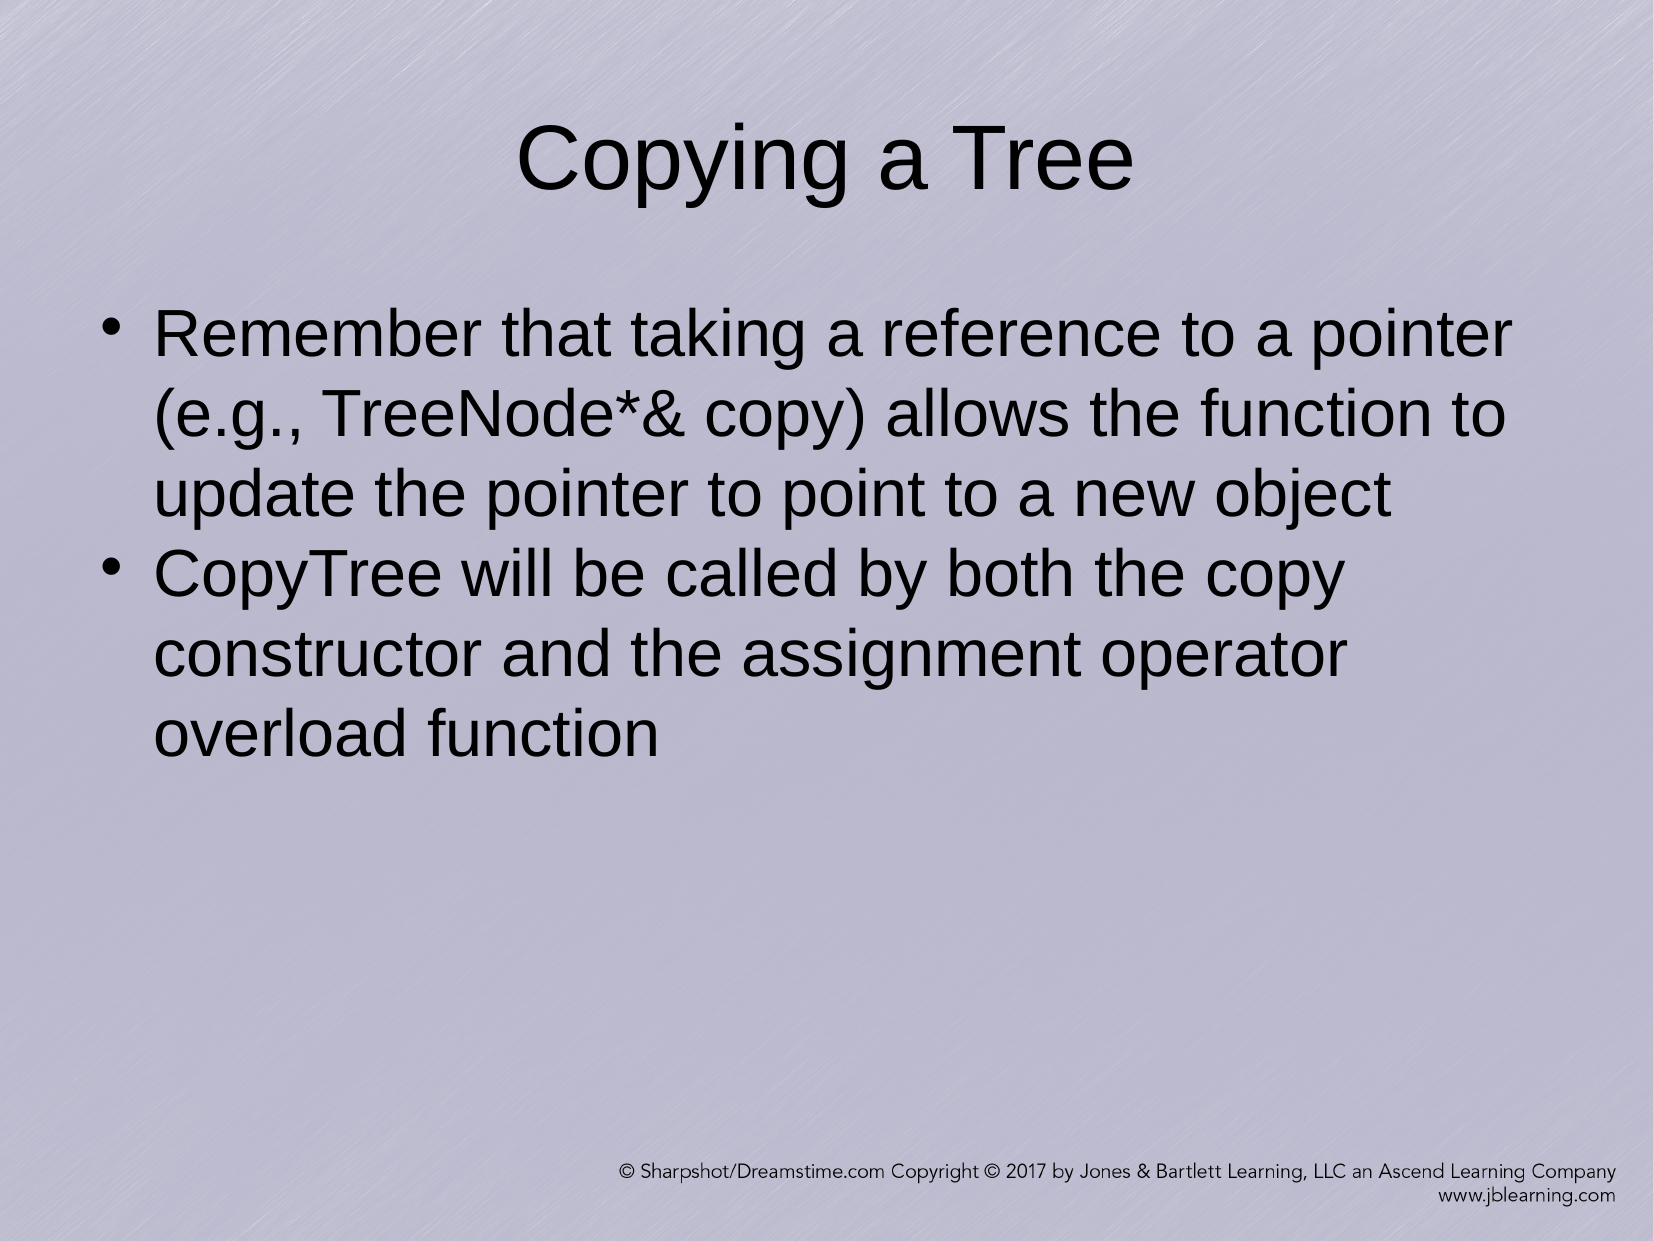

Copying a Tree
Remember that taking a reference to a pointer (e.g., TreeNode*& copy) allows the function to update the pointer to point to a new object
CopyTree will be called by both the copy constructor and the assignment operator overload function